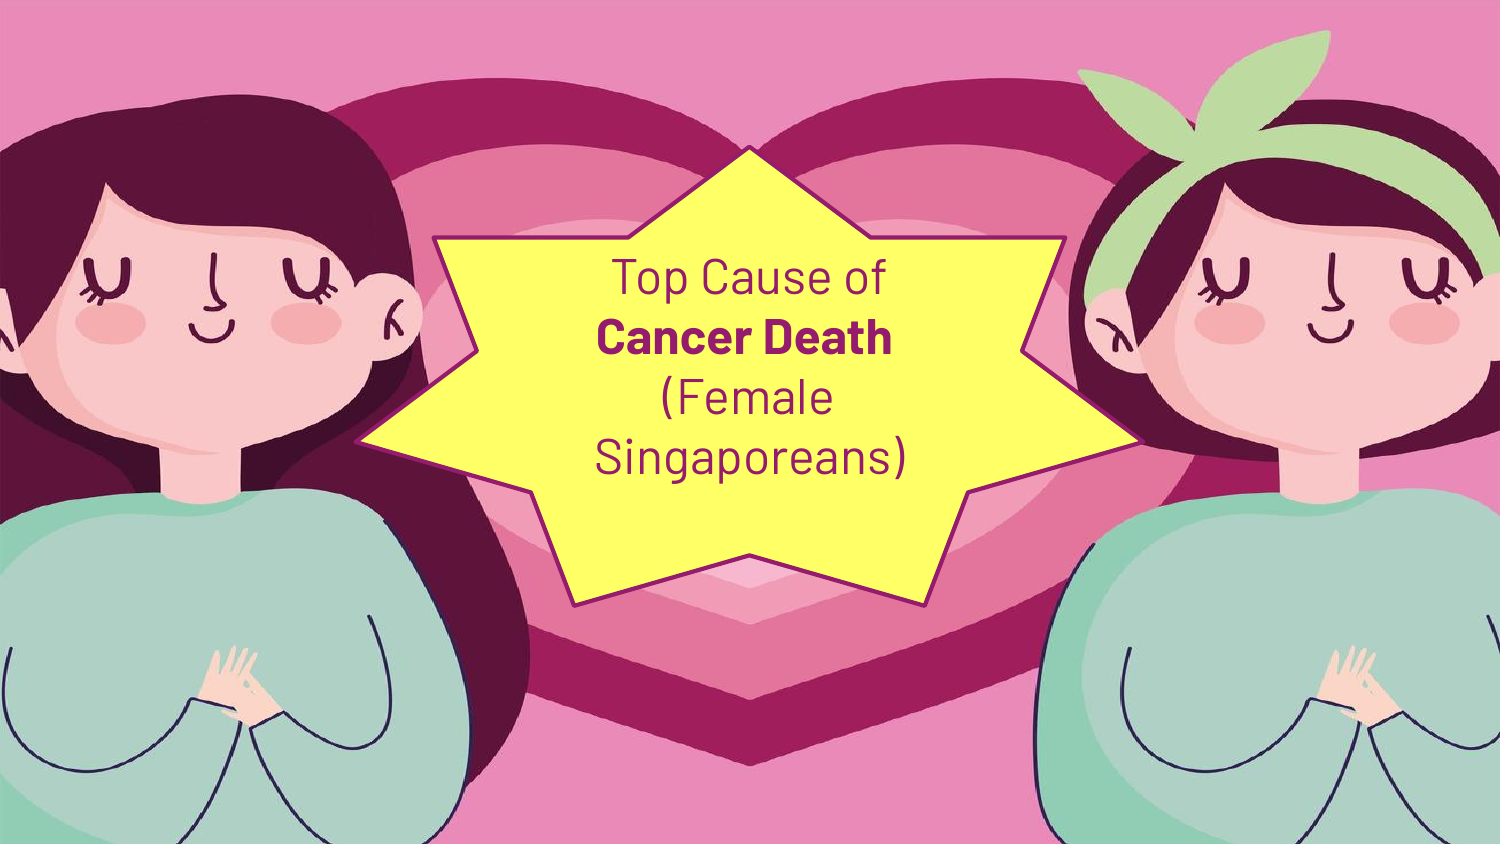

Top Cause of Cancer Death  (Female Singaporeans)